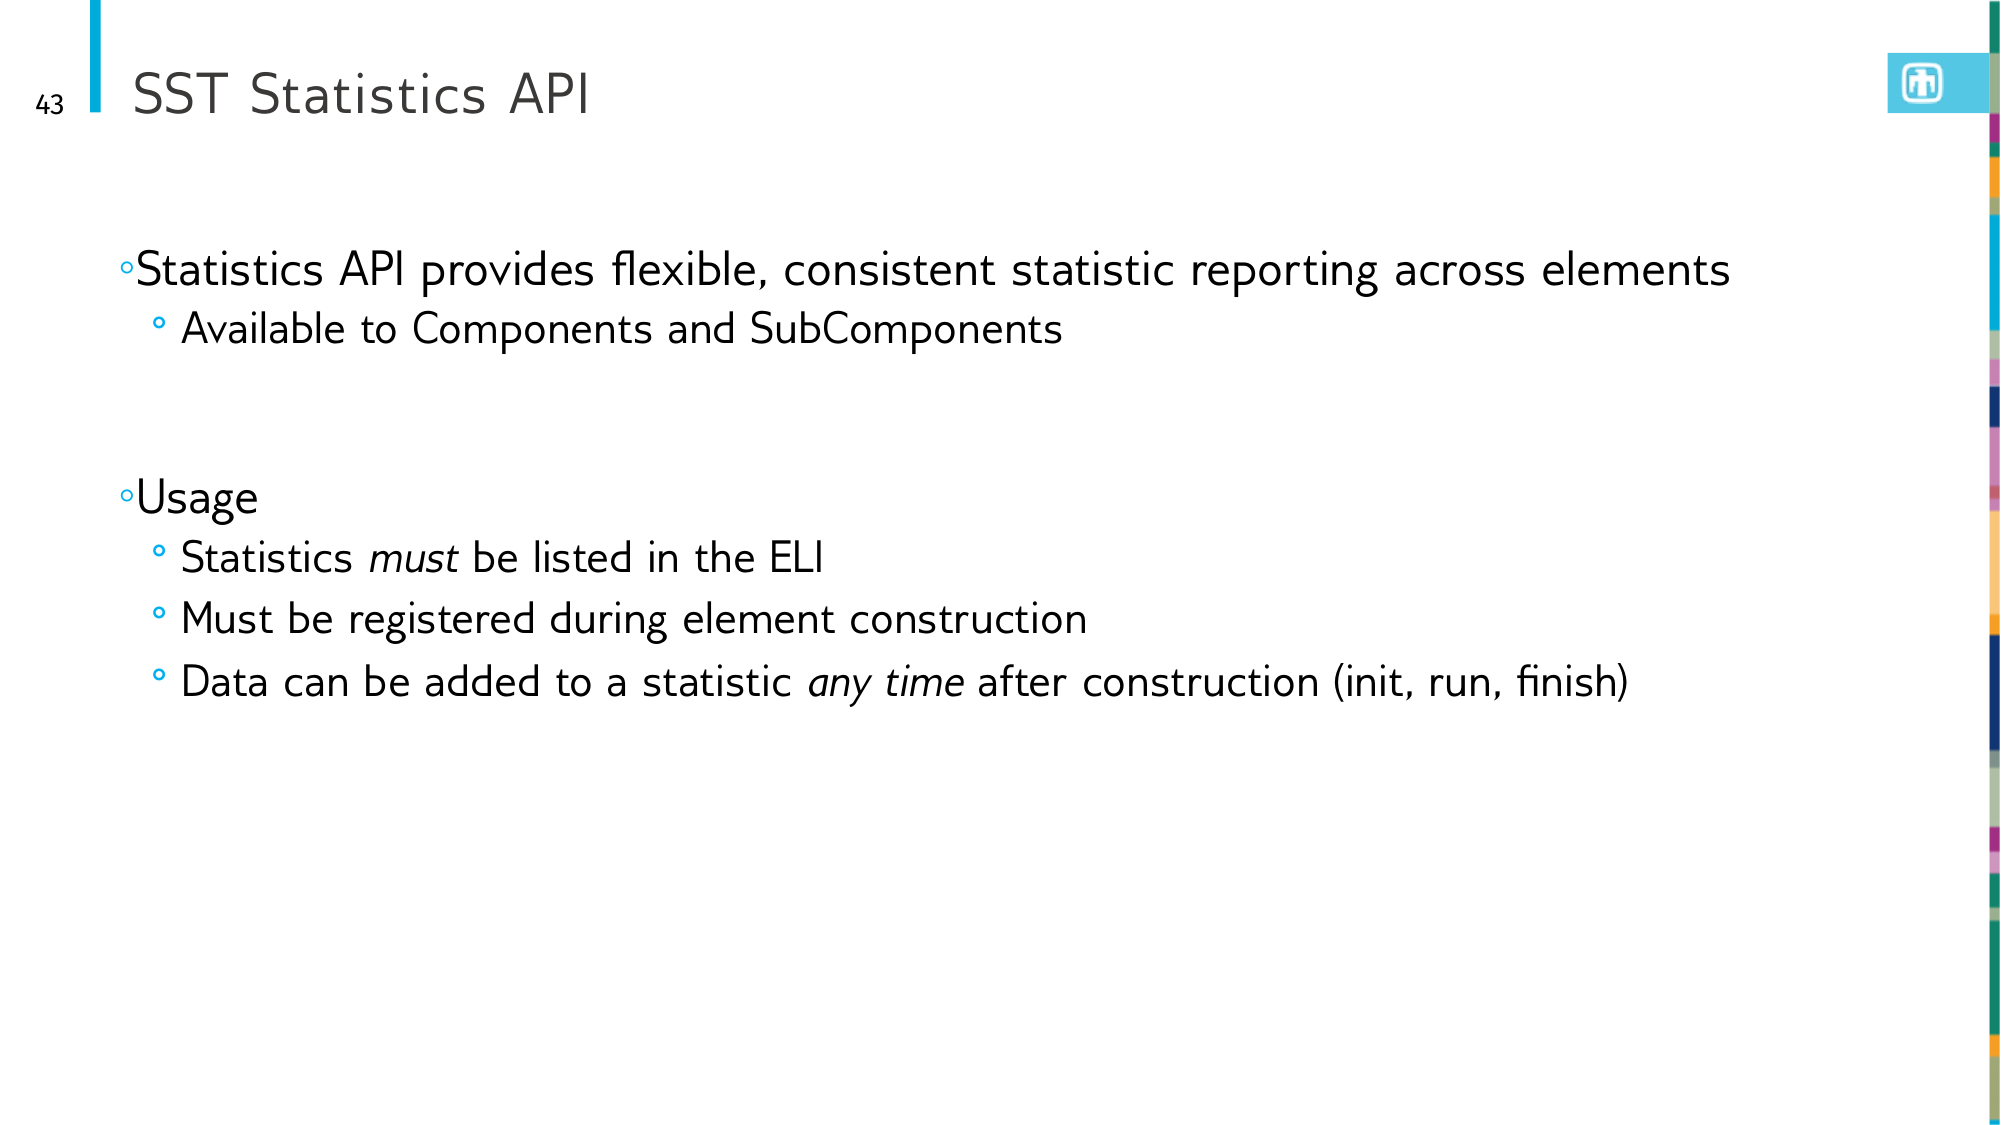

# SST Statistics API
43
Statistics API provides flexible, consistent statistic reporting across elements
Available to Components and SubComponents

Usage
Statistics must be listed in the ELI
Must be registered during element construction
Data can be added to a statistic any time after construction (init, run, finish)